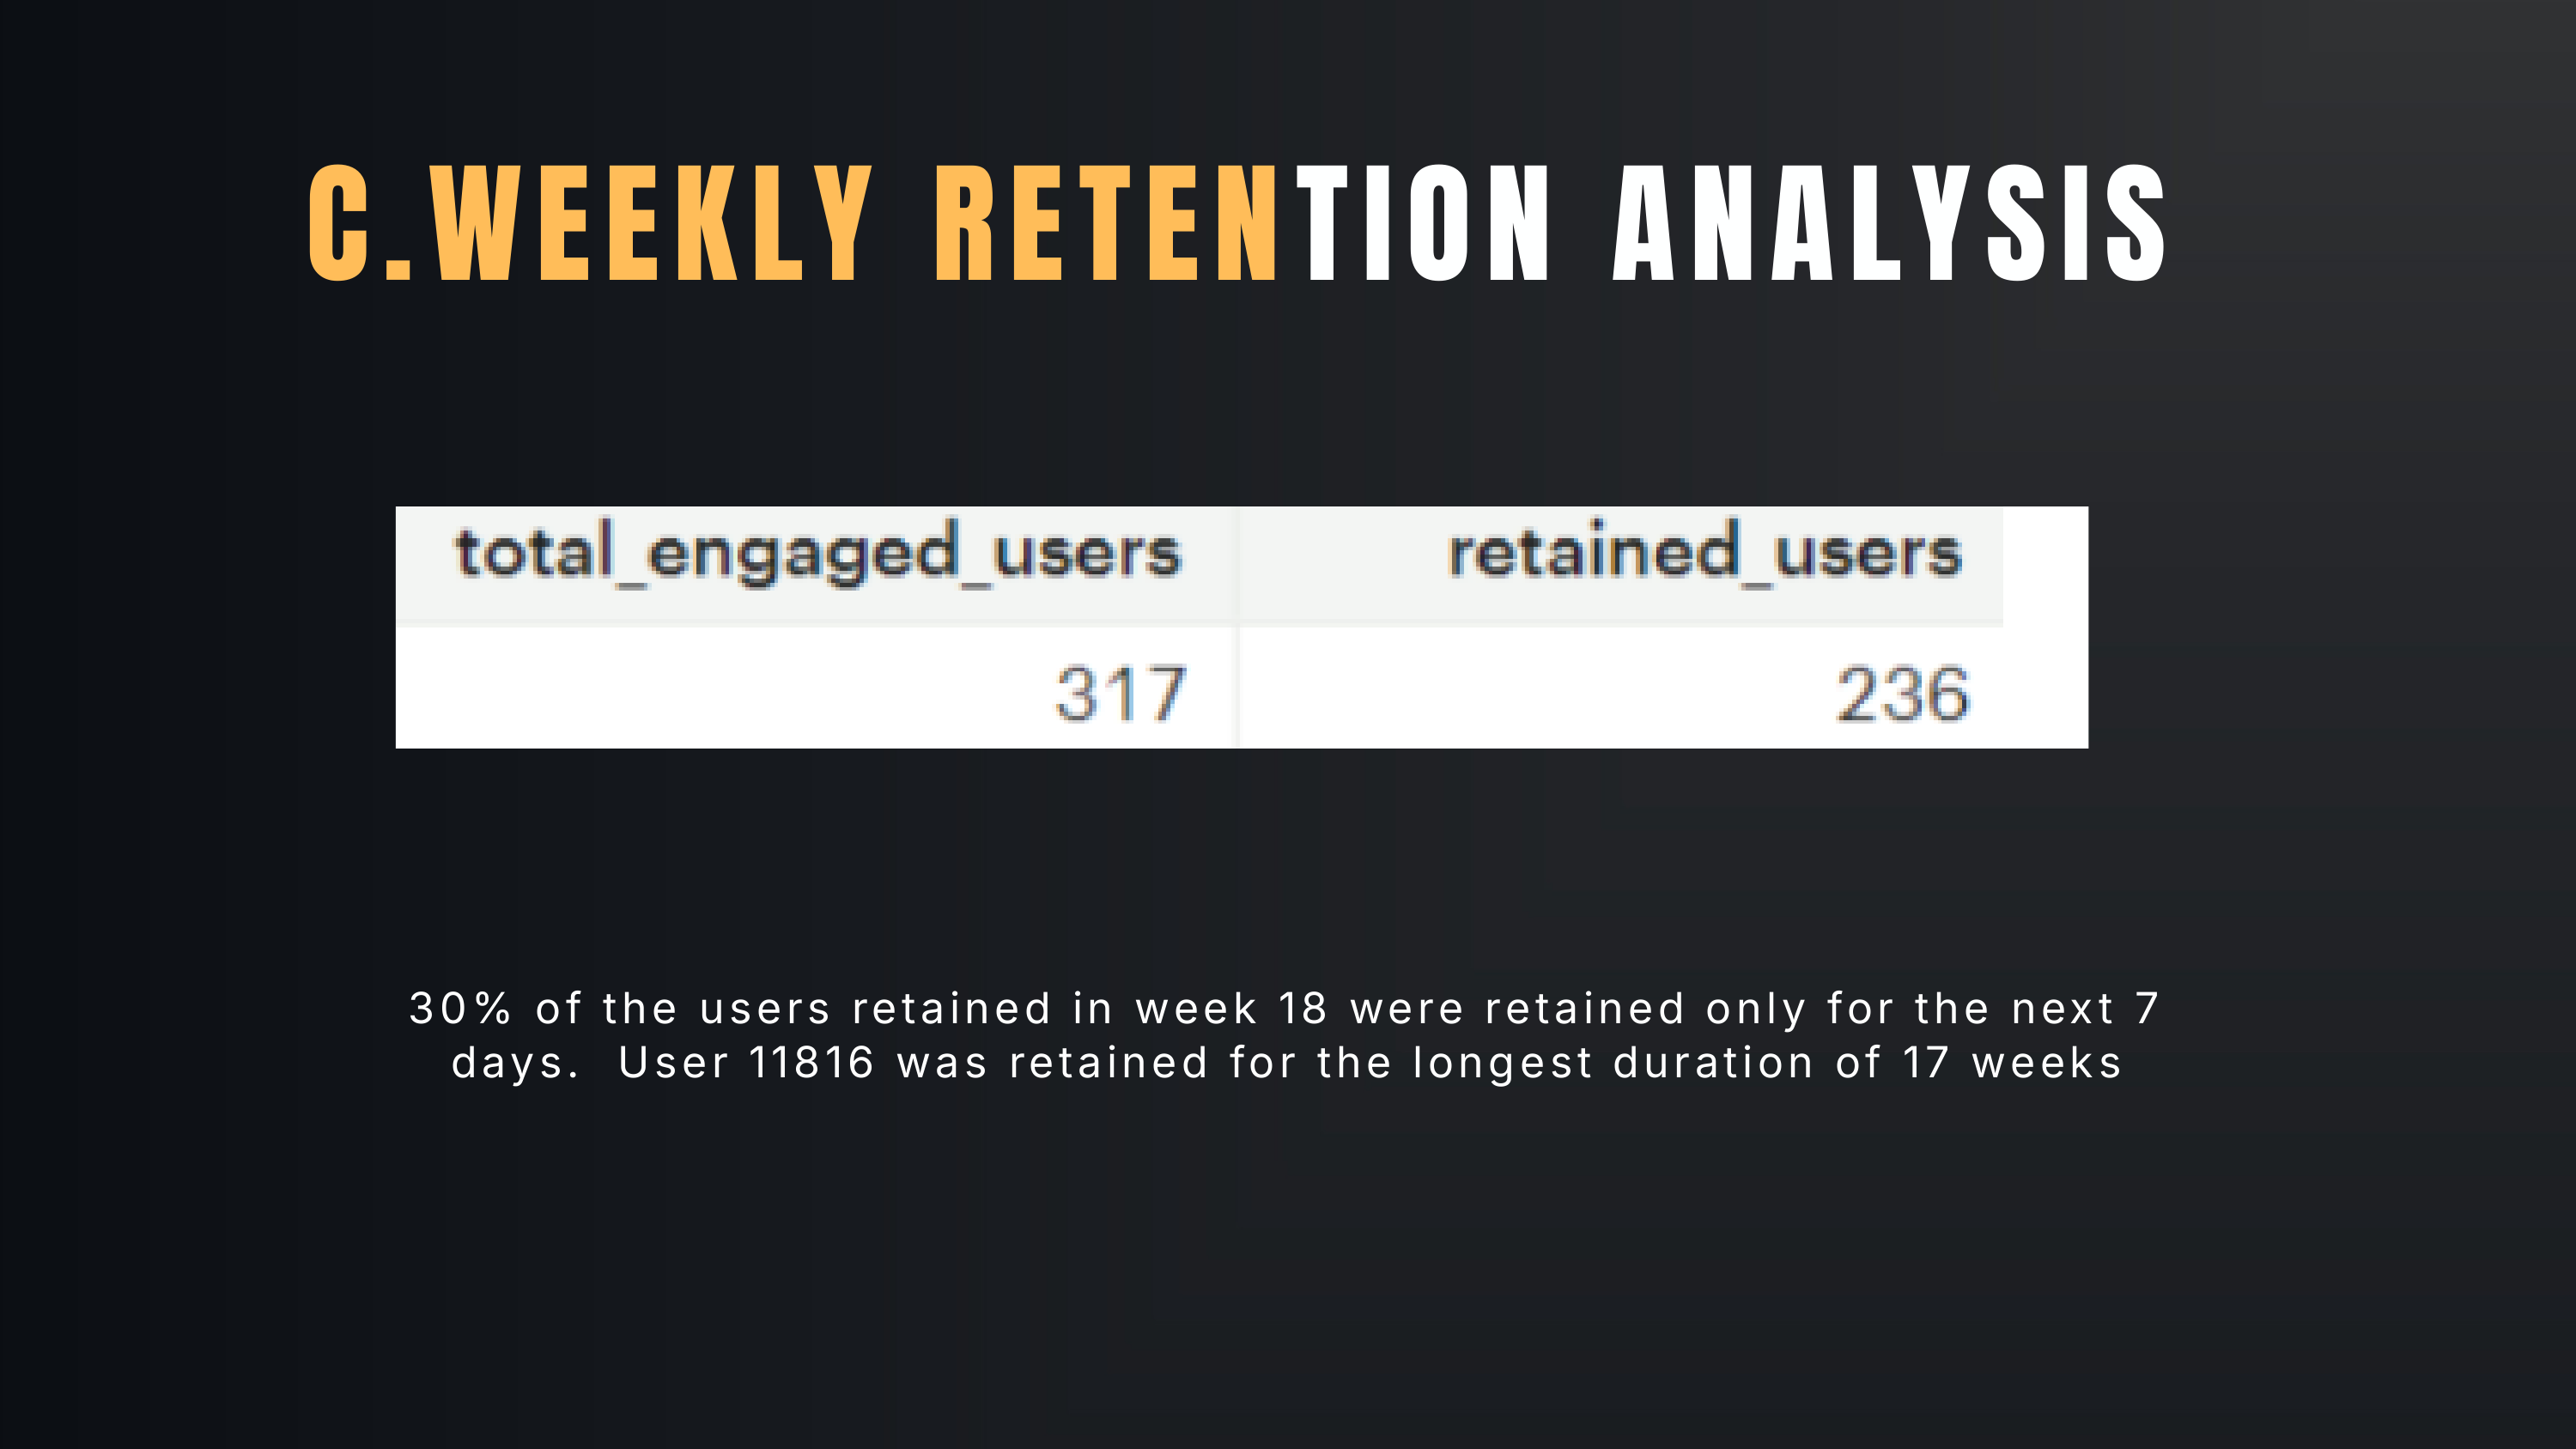

C.WEEKLY RETENTION ANALYSIS

30% of the users retained in week 18 were retained only for the next 7 days.  User 11816 was retained for the longest duration of 17 weeks